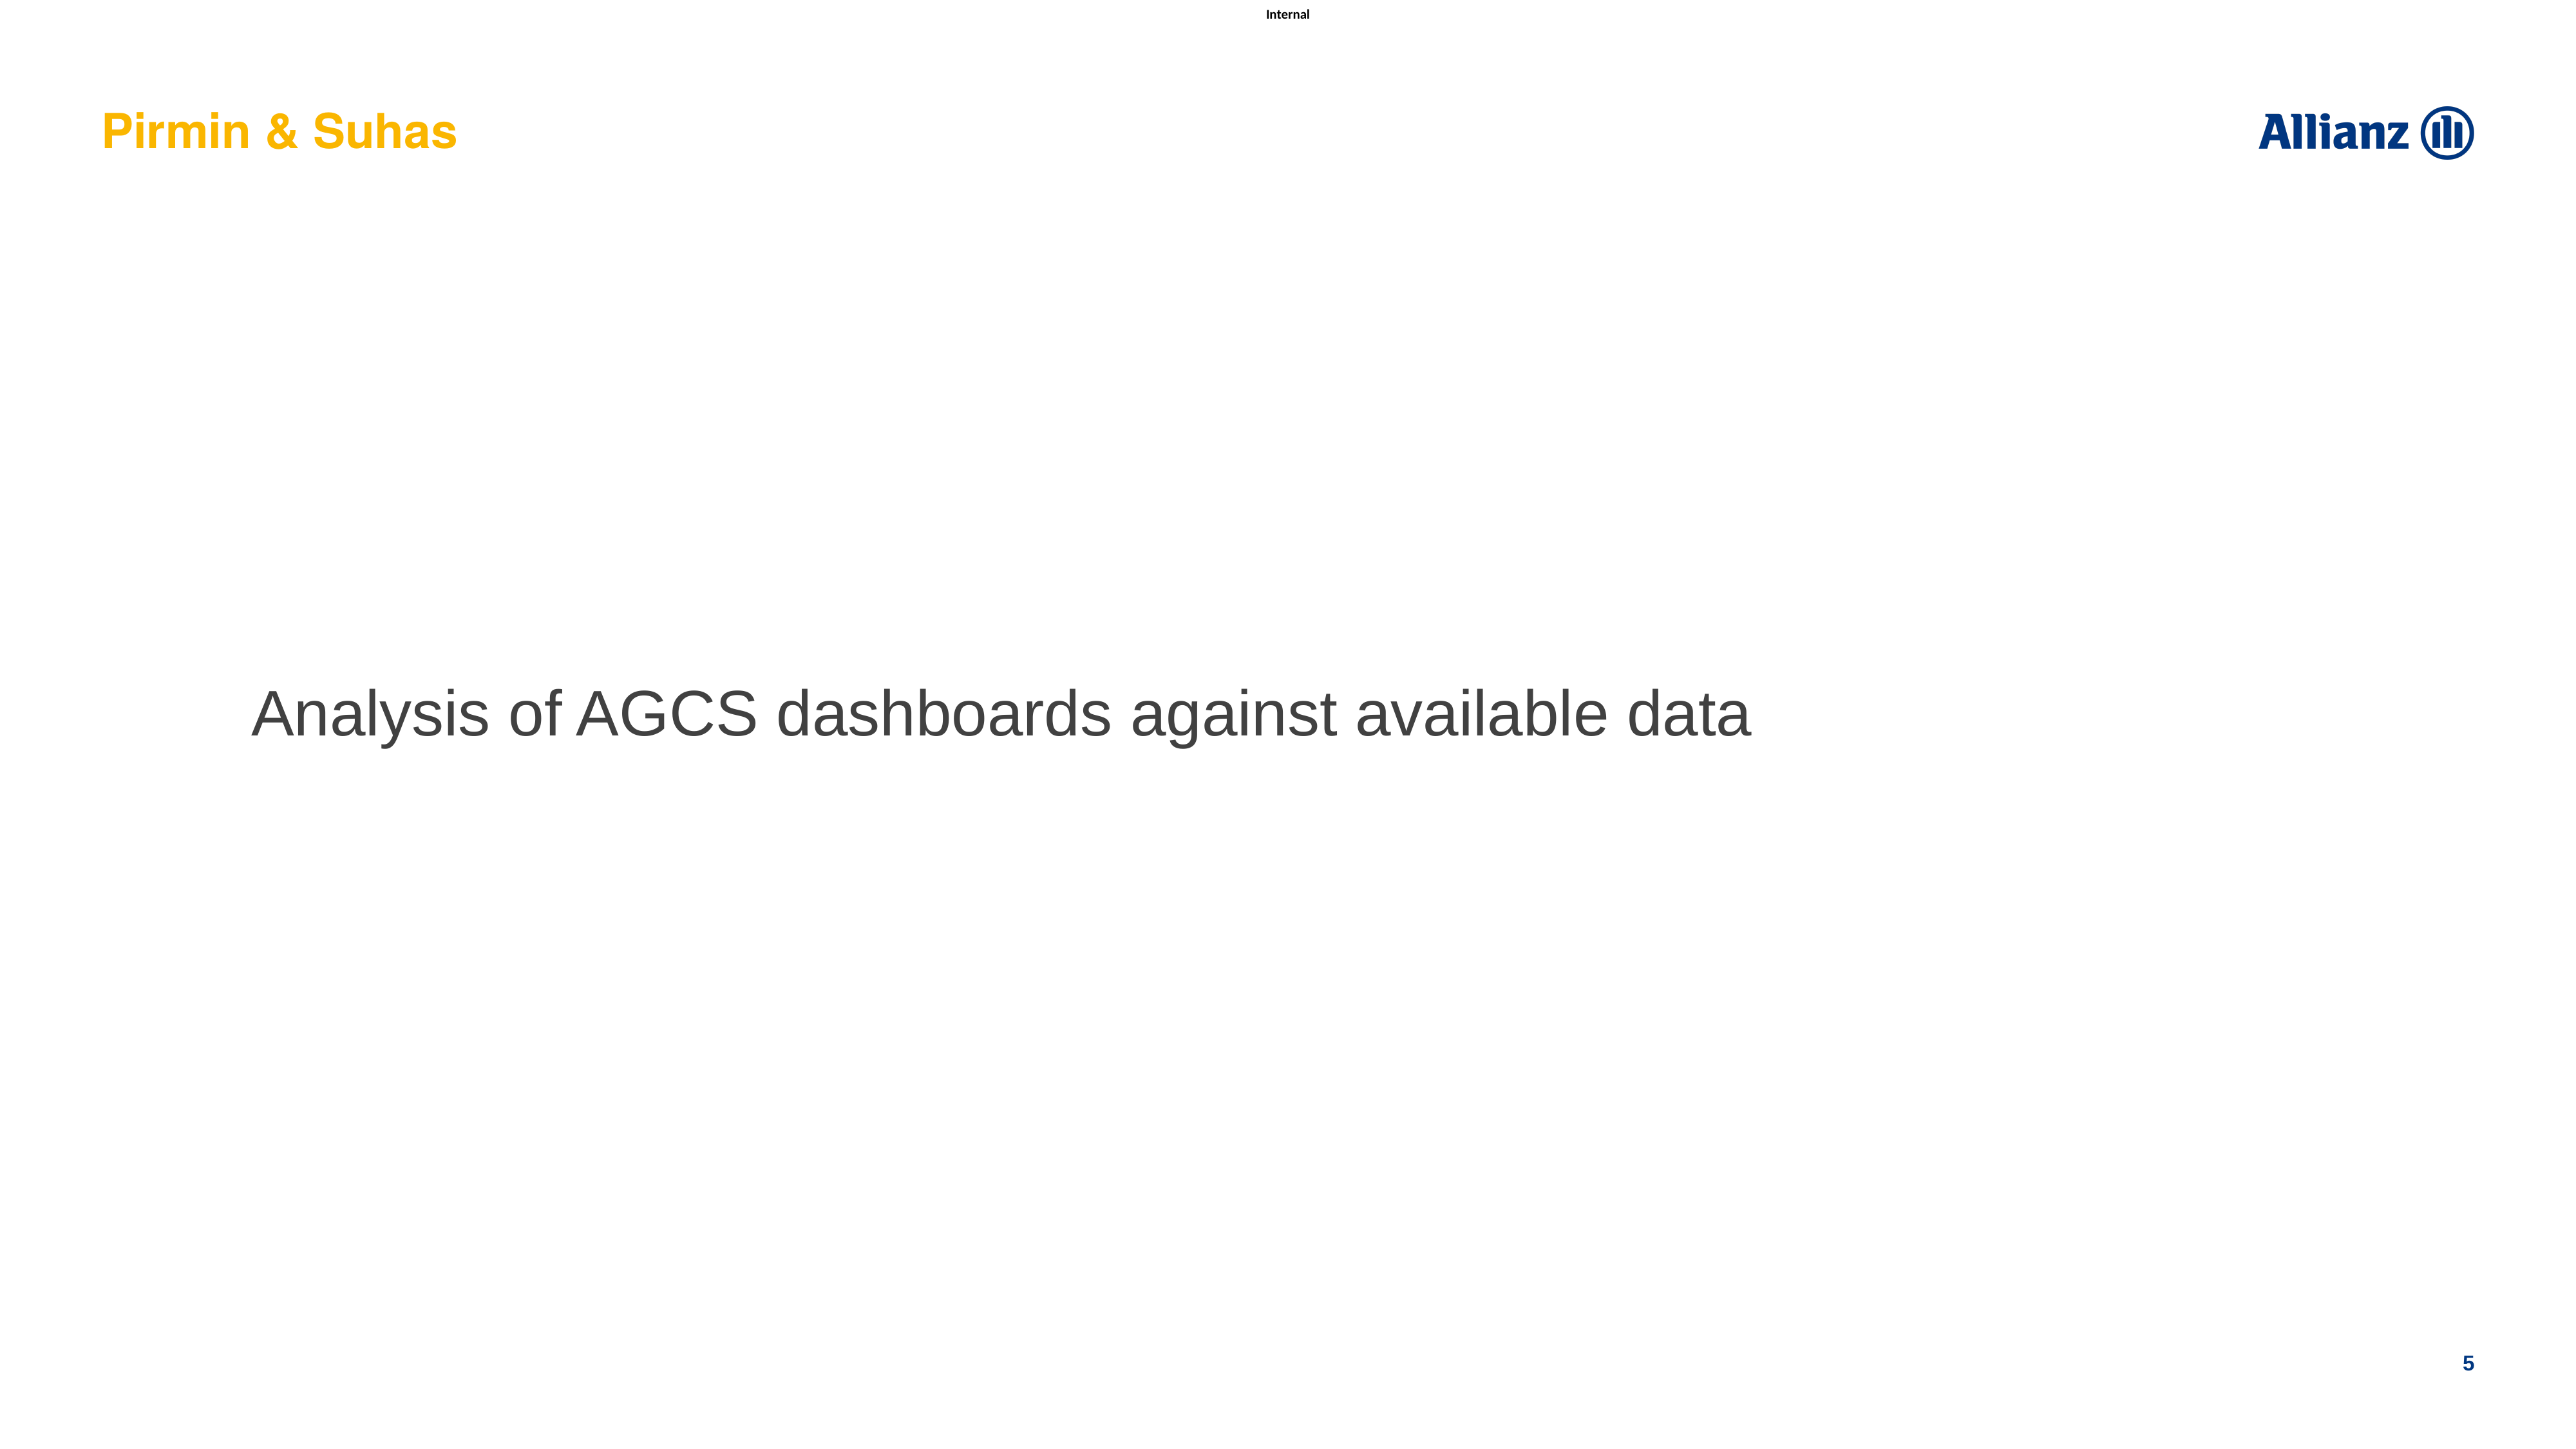

Pirmin & Suhas
# Analysis of AGCS dashboards against available data
5